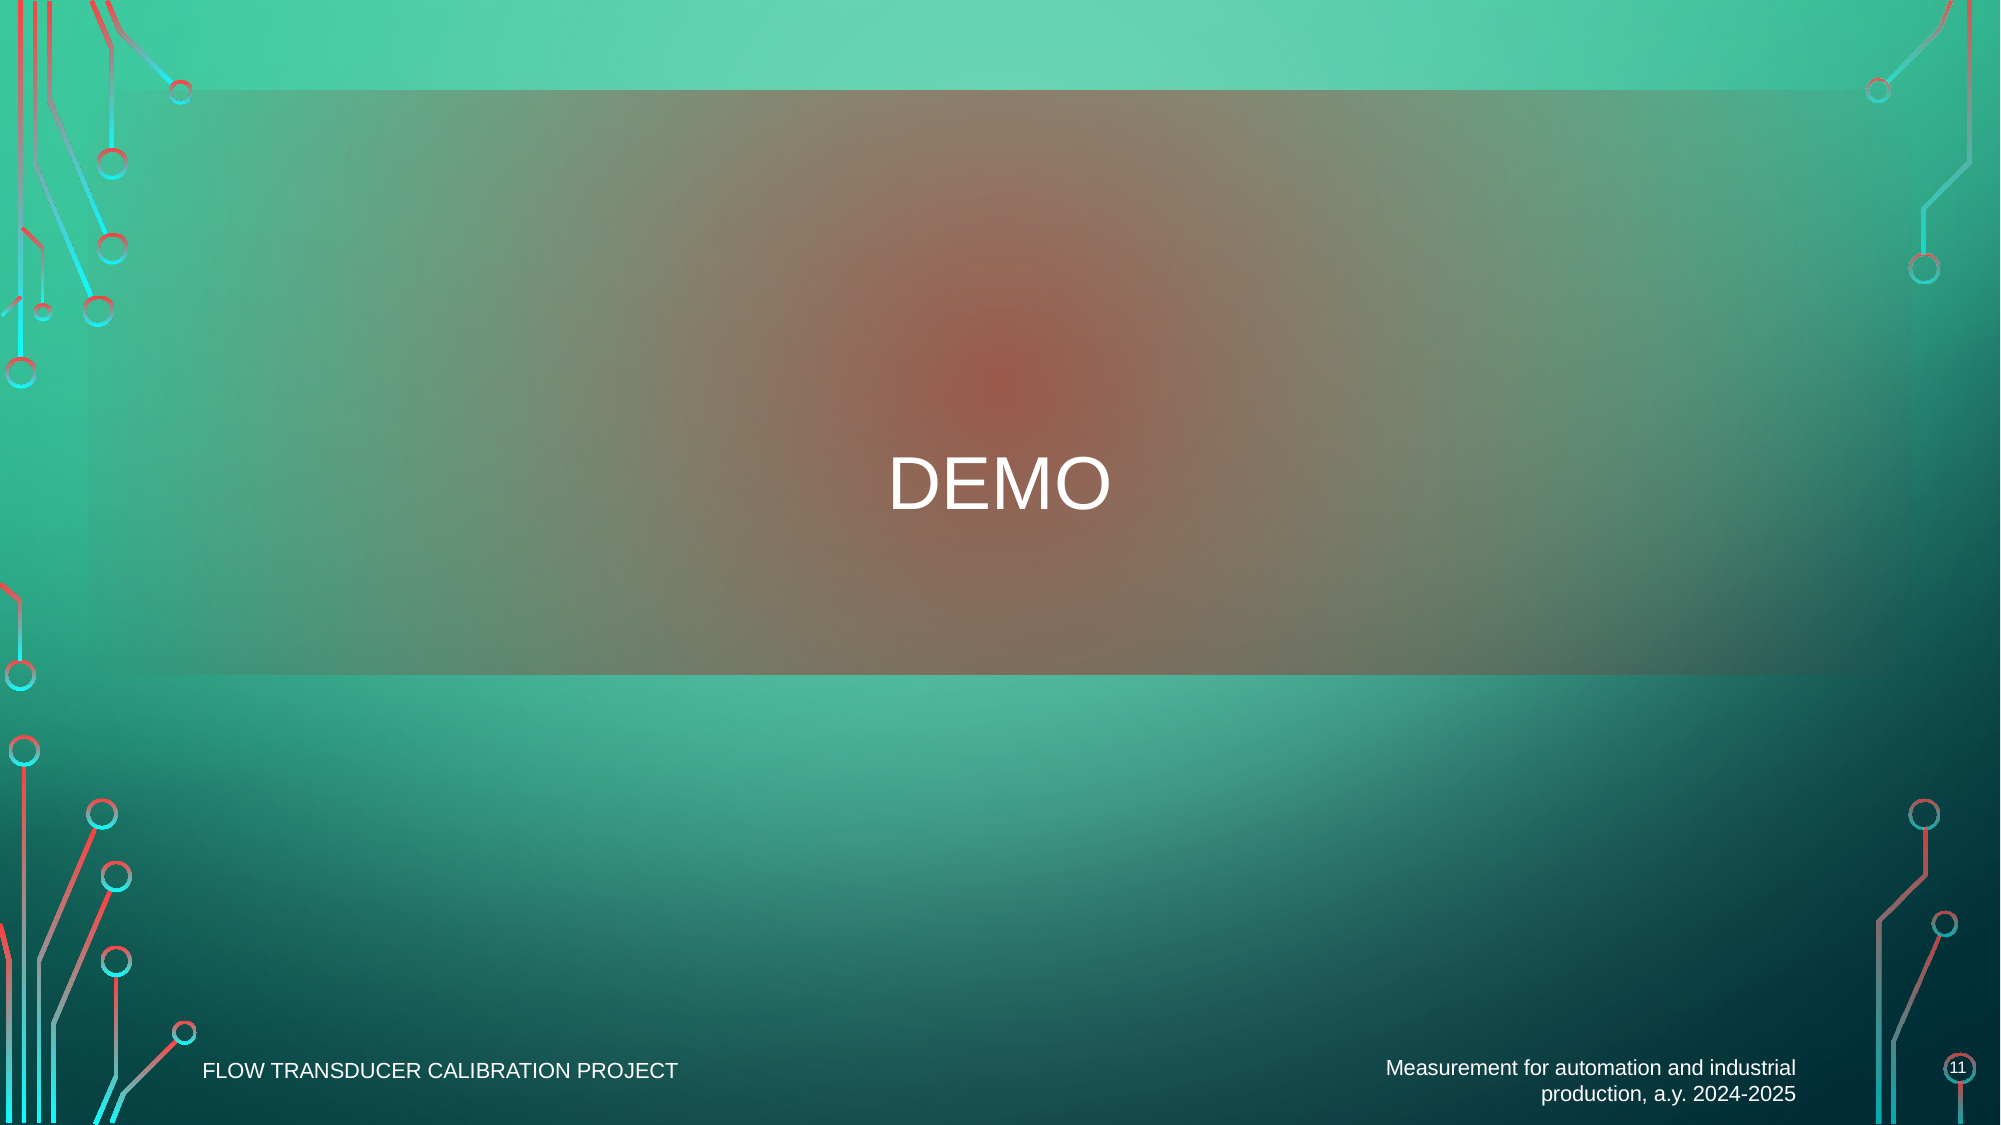

# DEMO
Flow Transducer Calibration project
11
Measurement for automation and industrial production, a.y. 2024-2025